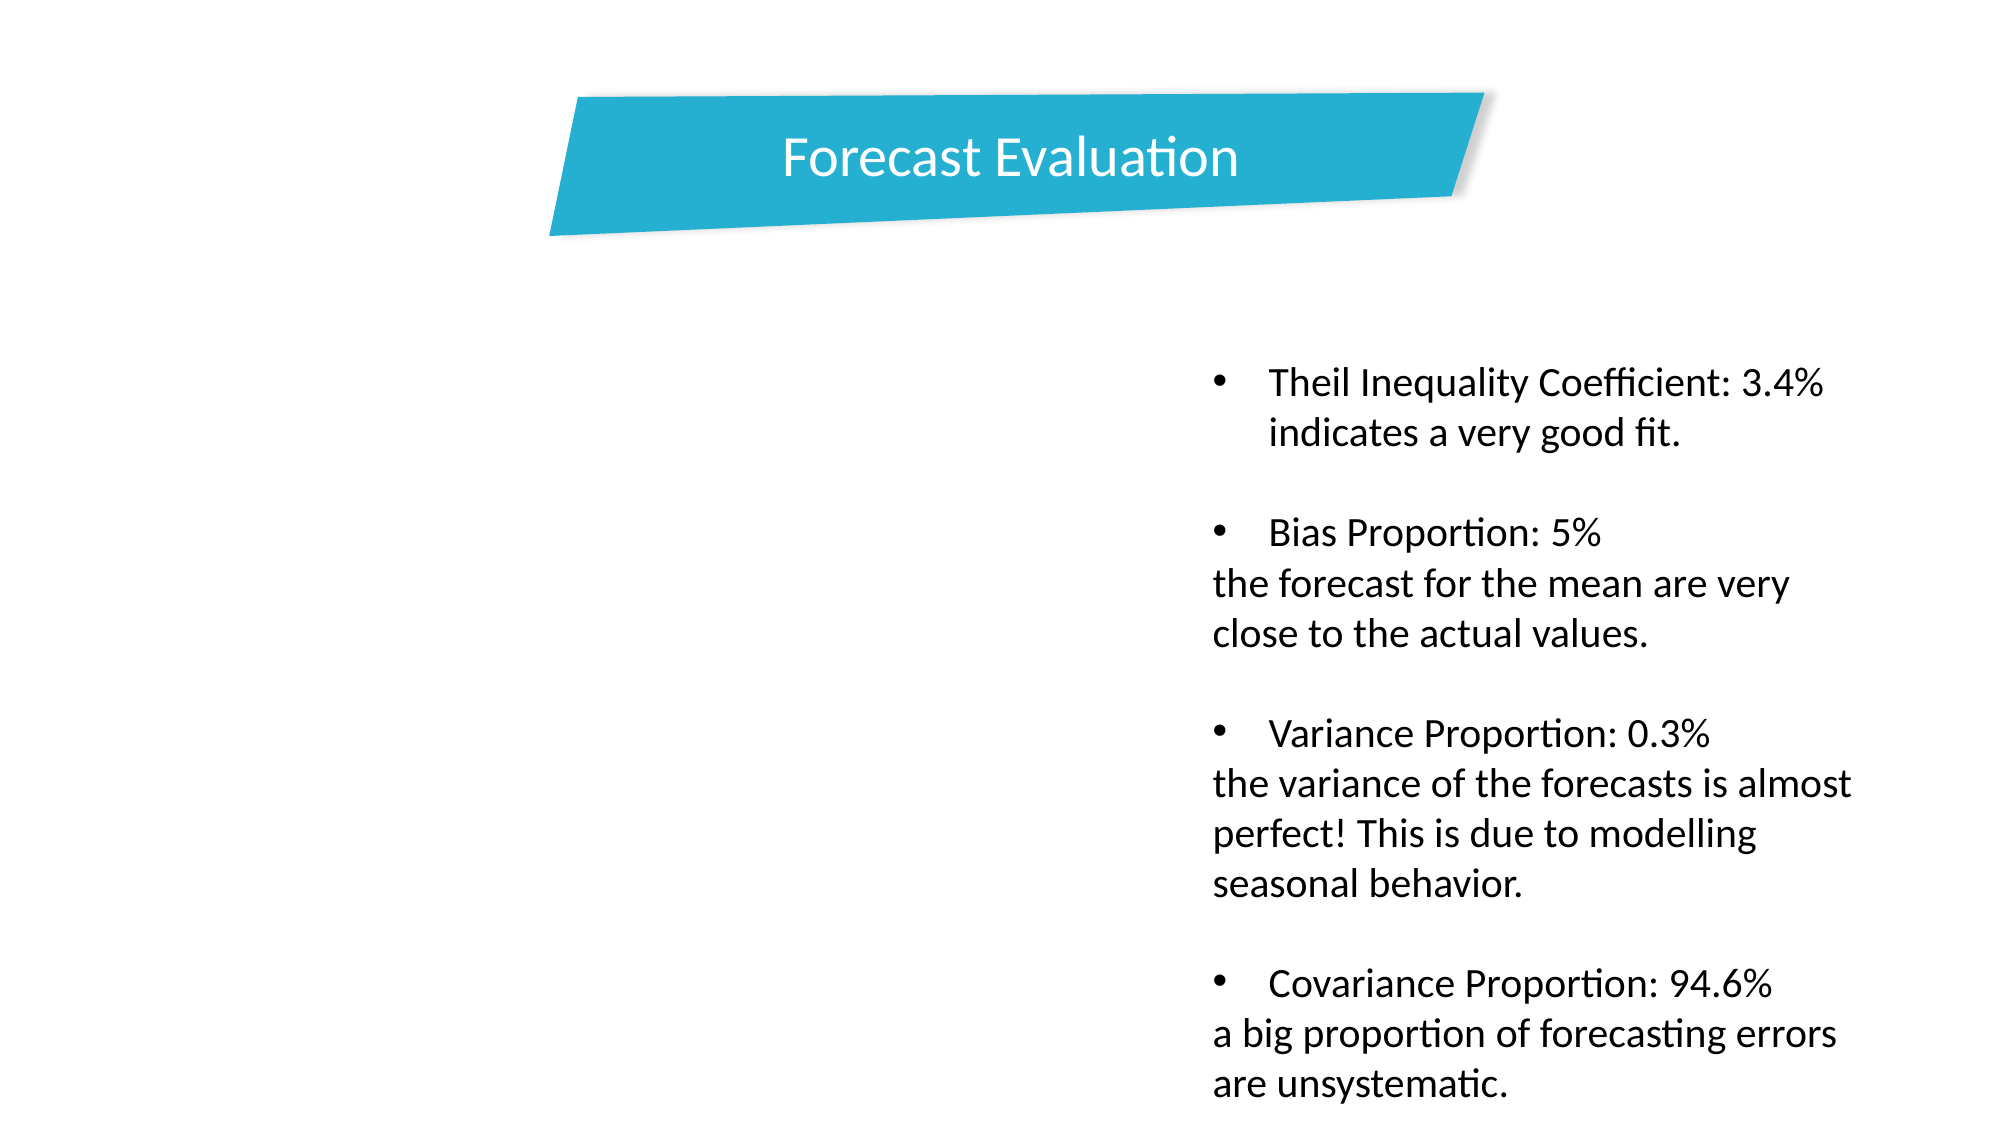

Forecast Evaluation
Theil Inequality Coefficient: 3.4% indicates a very good fit.

Bias Proportion: 5%
the forecast for the mean are very close to the actual values.

Variance Proportion: 0.3%
the variance of the forecasts is almost perfect! This is due to modelling seasonal behavior.

Covariance Proportion: 94.6%
a big proportion of forecasting errors are unsystematic.